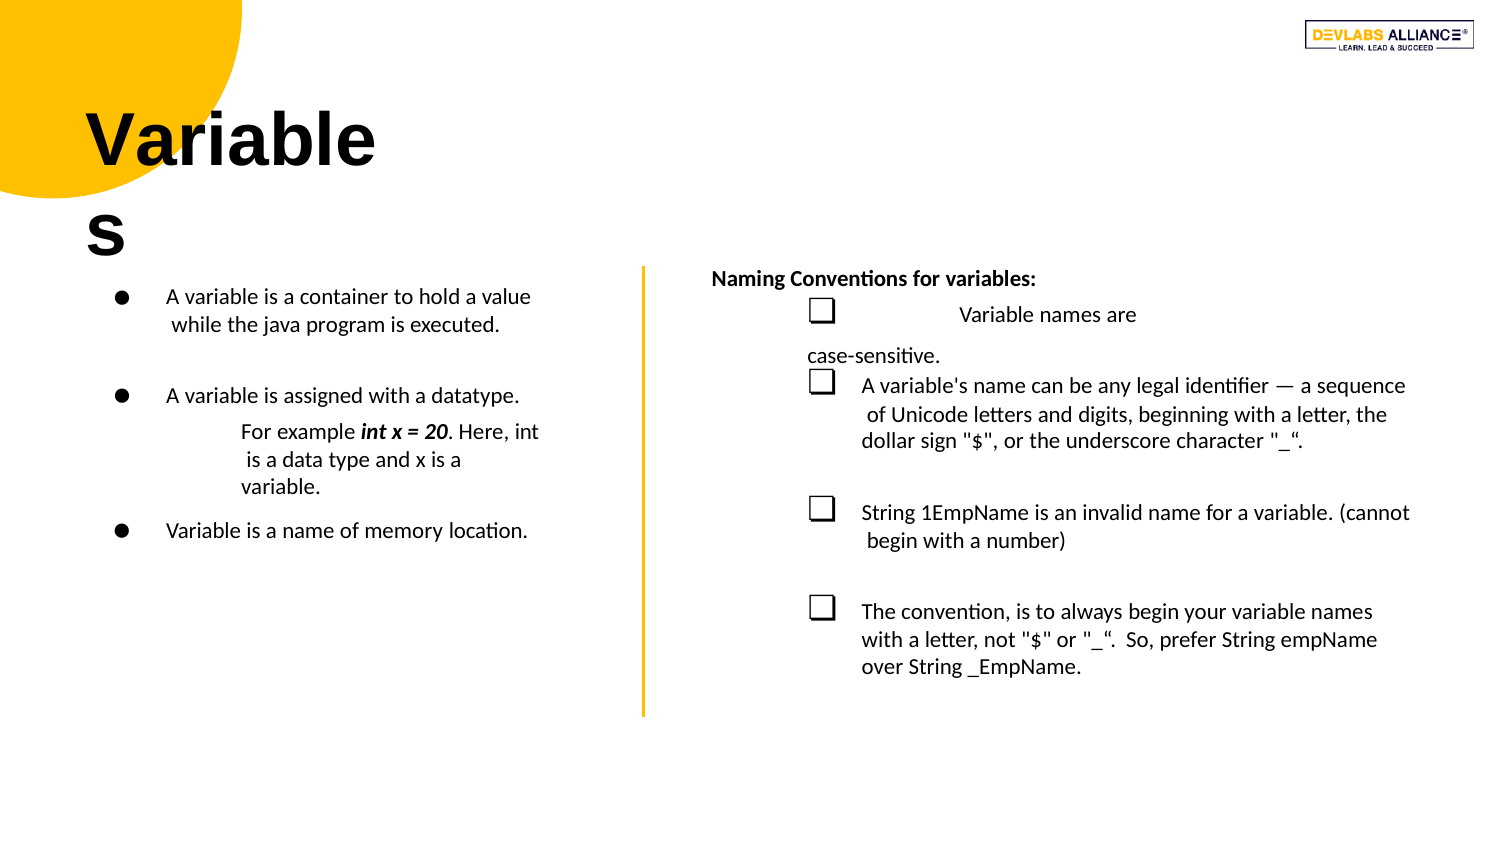

# Variables
Naming Conventions for variables:
❏	Variable names are case-sensitive.

A variable is a container to hold a value  while the java program is executed.
❏	A variable's name can be any legal identifier — a sequence  of Unicode letters and digits, beginning with a letter, the  dollar sign "$", or the underscore character "_“.
A variable is assigned with a datatype.
For example int x = 20. Here, int  is a data type and x is a variable.
❏	String 1EmpName is an invalid name for a variable. (cannot  begin with a number)
Variable is a name of memory location.
❏	The convention, is to always begin your variable names  with a letter, not "$" or "_“. So, prefer String empName  over String _EmpName.